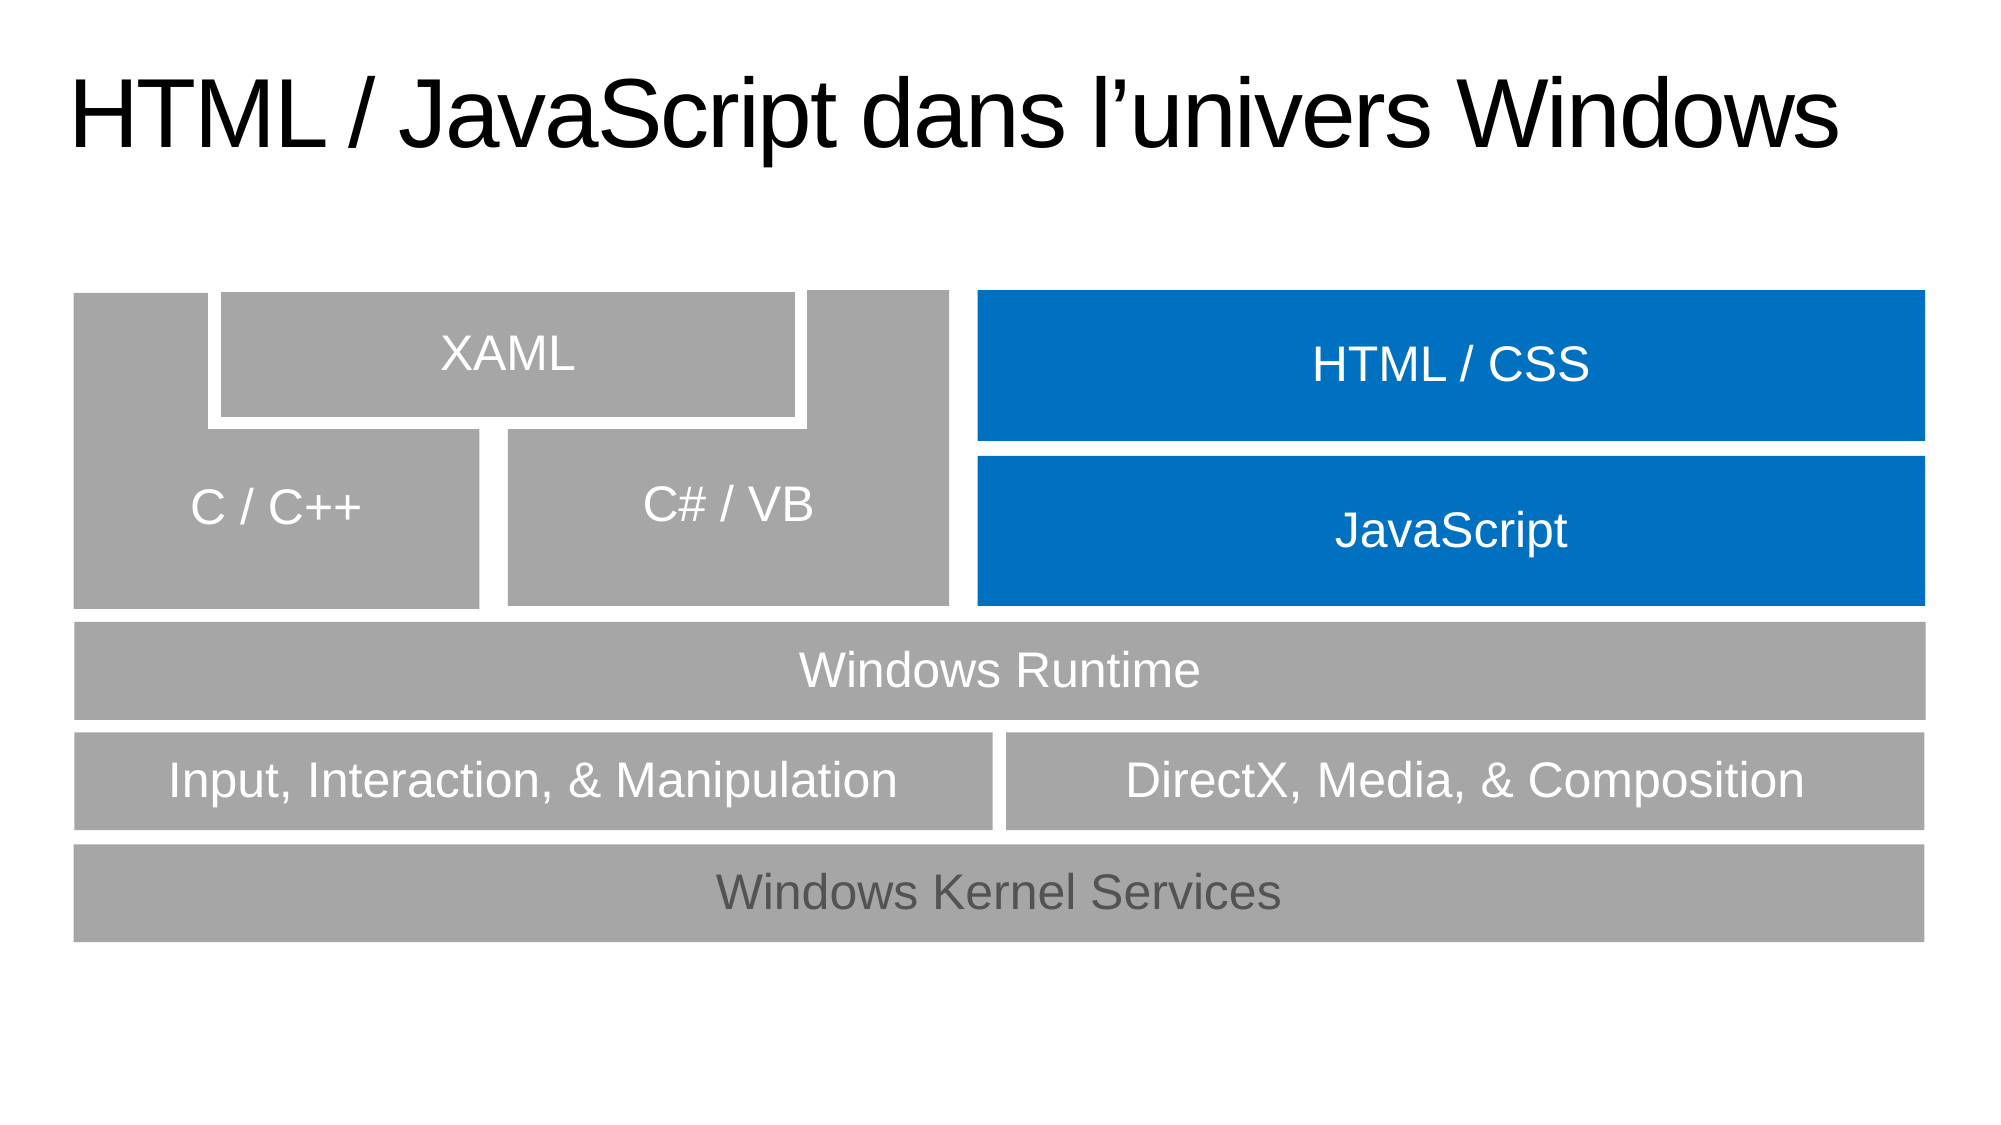

# HTML / JavaScript dans l’univers Windows
XAML

C# / VB
HTML / CSS
JavaScript

C / C++
Windows Runtime
Input, Interaction, & Manipulation
DirectX, Media, & Composition
Windows Kernel Services